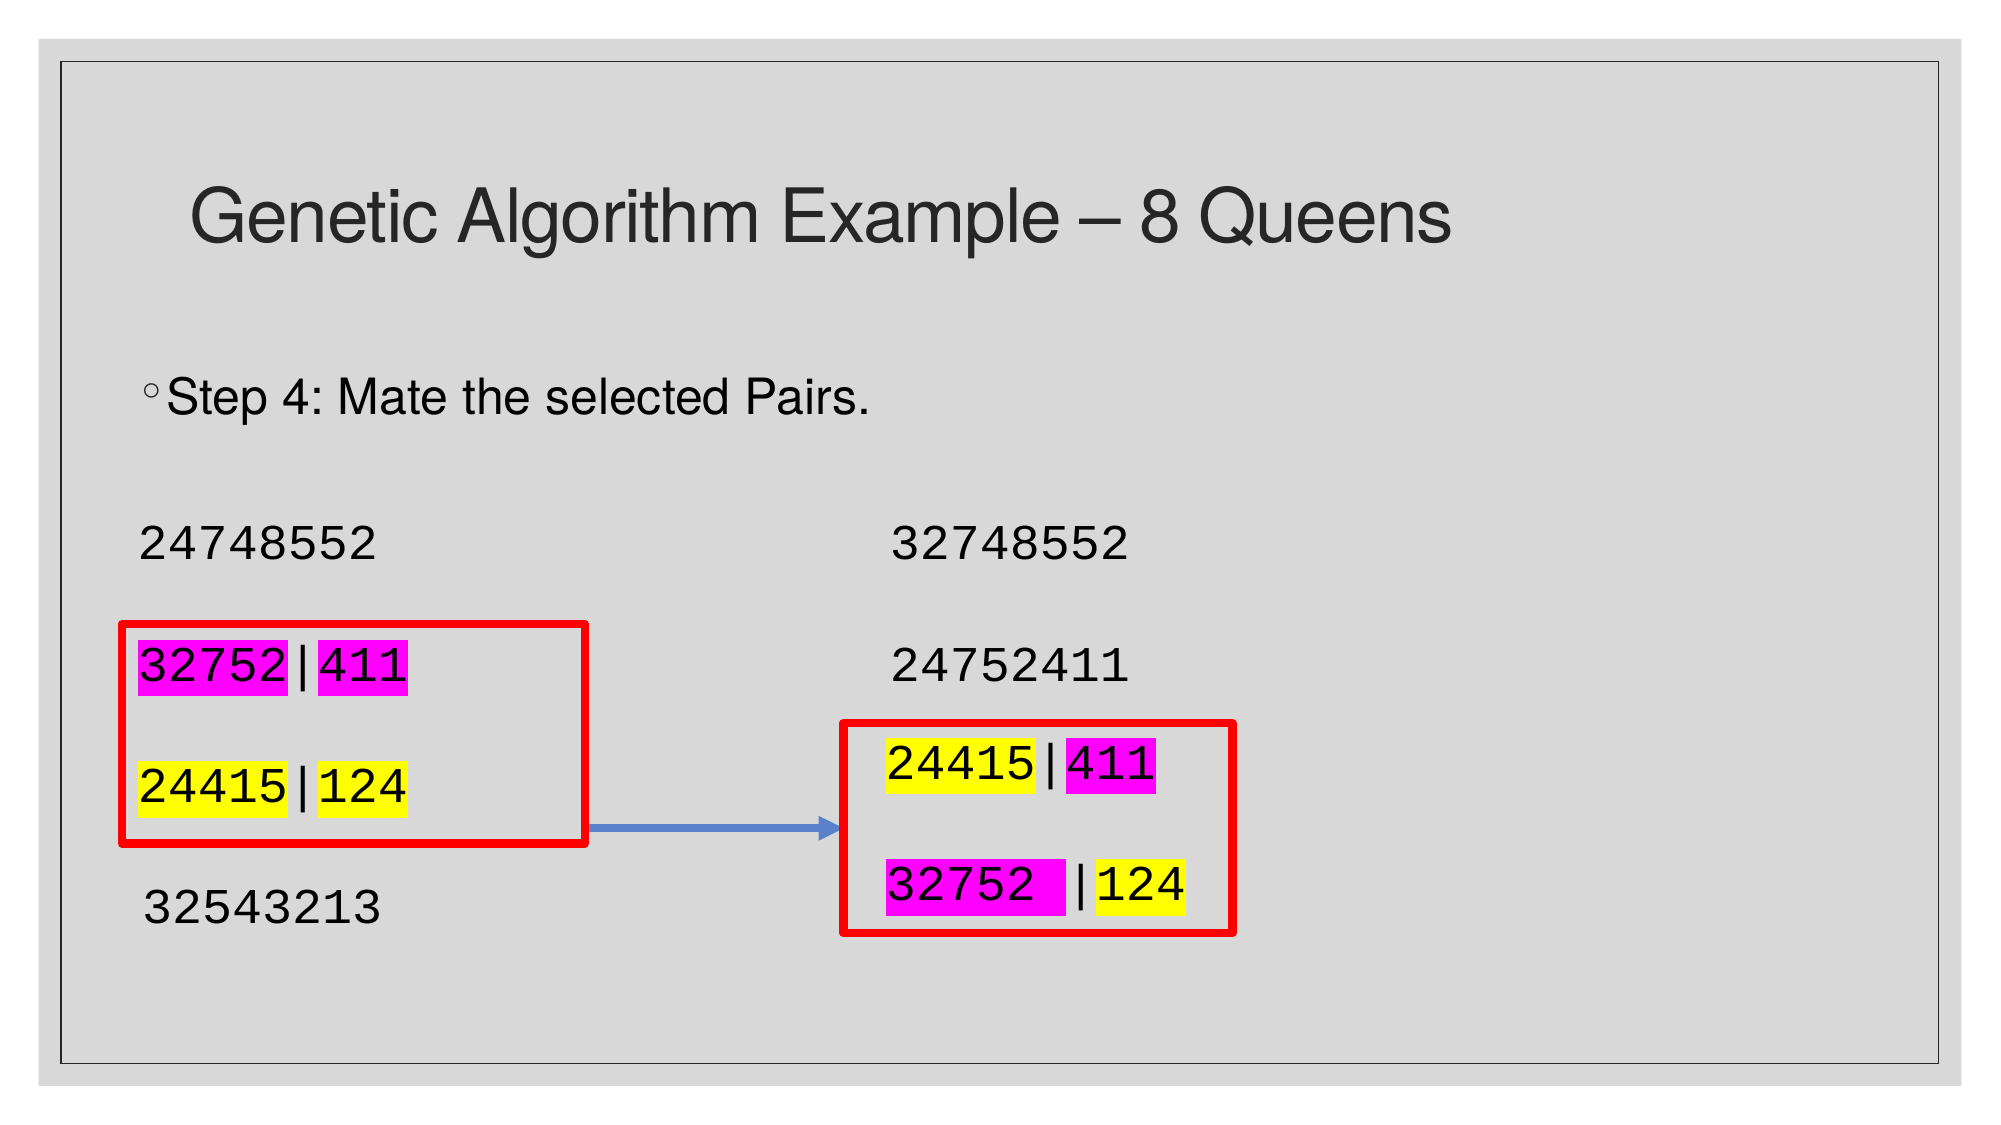

# Genetic Algorithm Example – 8 Queens
Step 4: Mate the selected Pairs.

32748552
24748552
24752411
32752|411

24415|411

24415|124
32752 |124
32543213